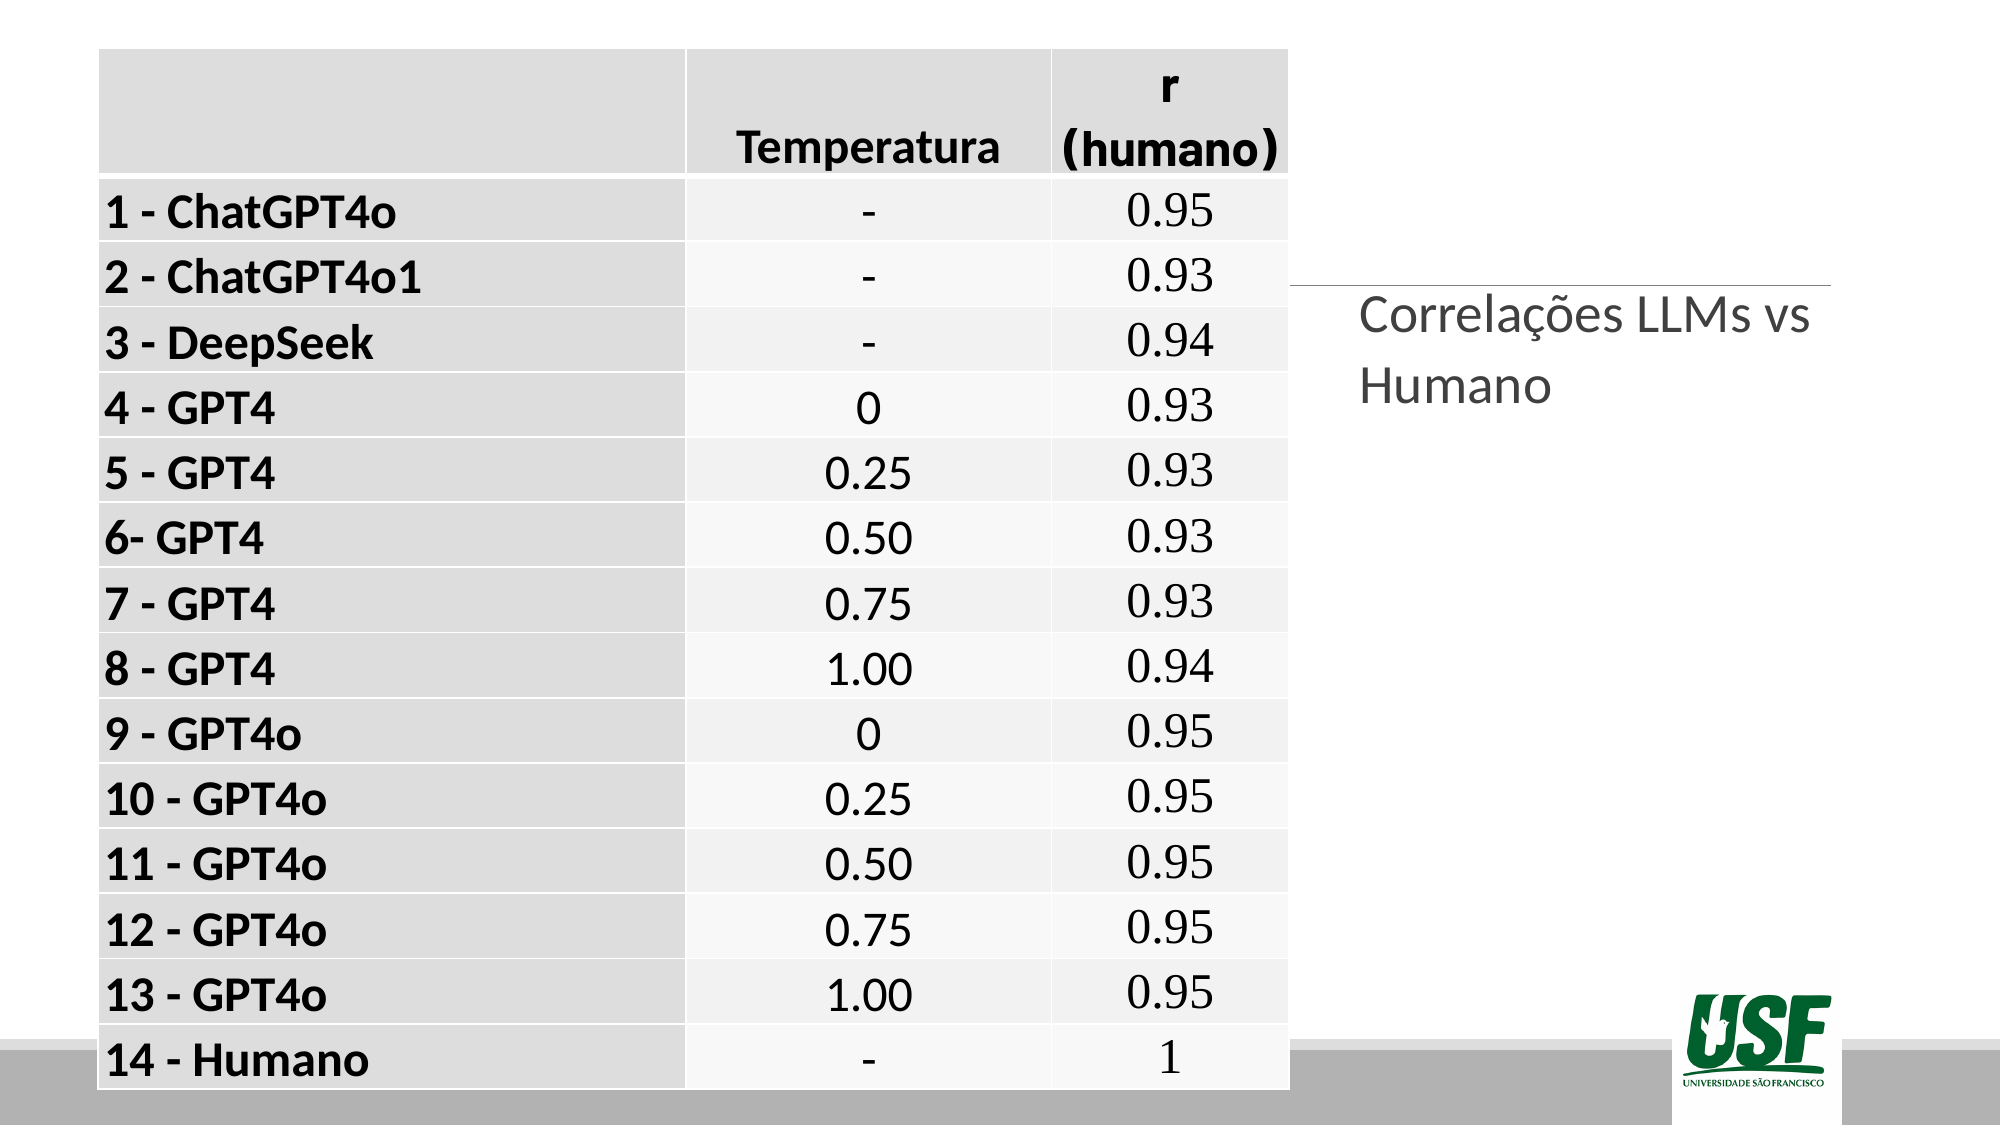

|  | Temperatura | r (humano) |
| --- | --- | --- |
| 1 - ChatGPT4o | - | 0.95 |
| 2 - ChatGPT4o1 | - | 0.93 |
| 3 - DeepSeek | - | 0.94 |
| 4 - GPT4 | 0 | 0.93 |
| 5 - GPT4 | 0.25 | 0.93 |
| 6- GPT4 | 0.50 | 0.93 |
| 7 - GPT4 | 0.75 | 0.93 |
| 8 - GPT4 | 1.00 | 0.94 |
| 9 - GPT4o | 0 | 0.95 |
| 10 - GPT4o | 0.25 | 0.95 |
| 11 - GPT4o | 0.50 | 0.95 |
| 12 - GPT4o | 0.75 | 0.95 |
| 13 - GPT4o | 1.00 | 0.95 |
| 14 - Humano | - | 1 |
Correlações LLMs vs
Humano